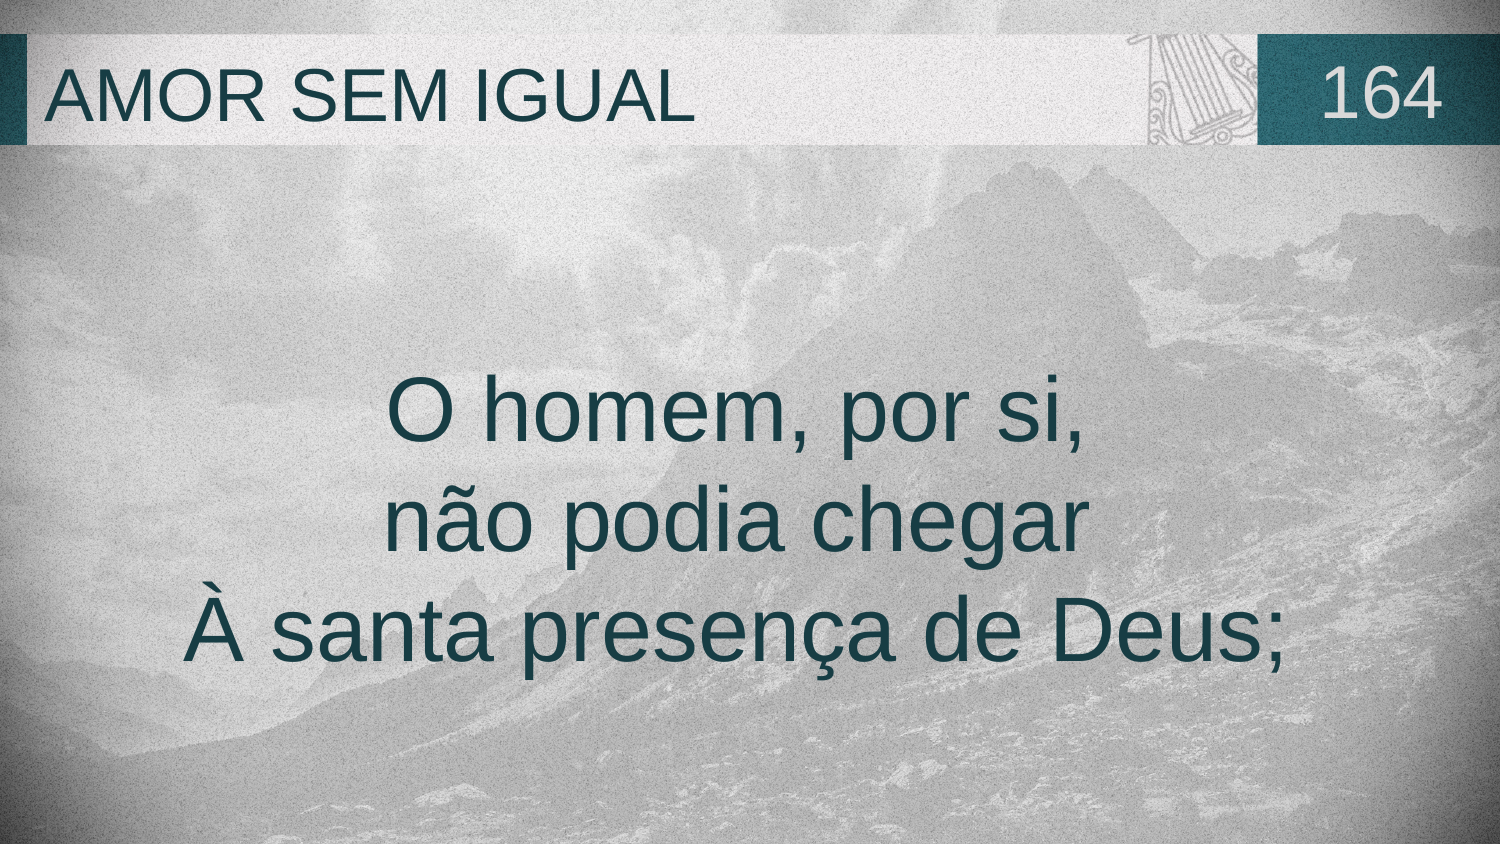

# AMOR SEM IGUAL
164
O homem, por si,
não podia chegar
À santa presença de Deus;